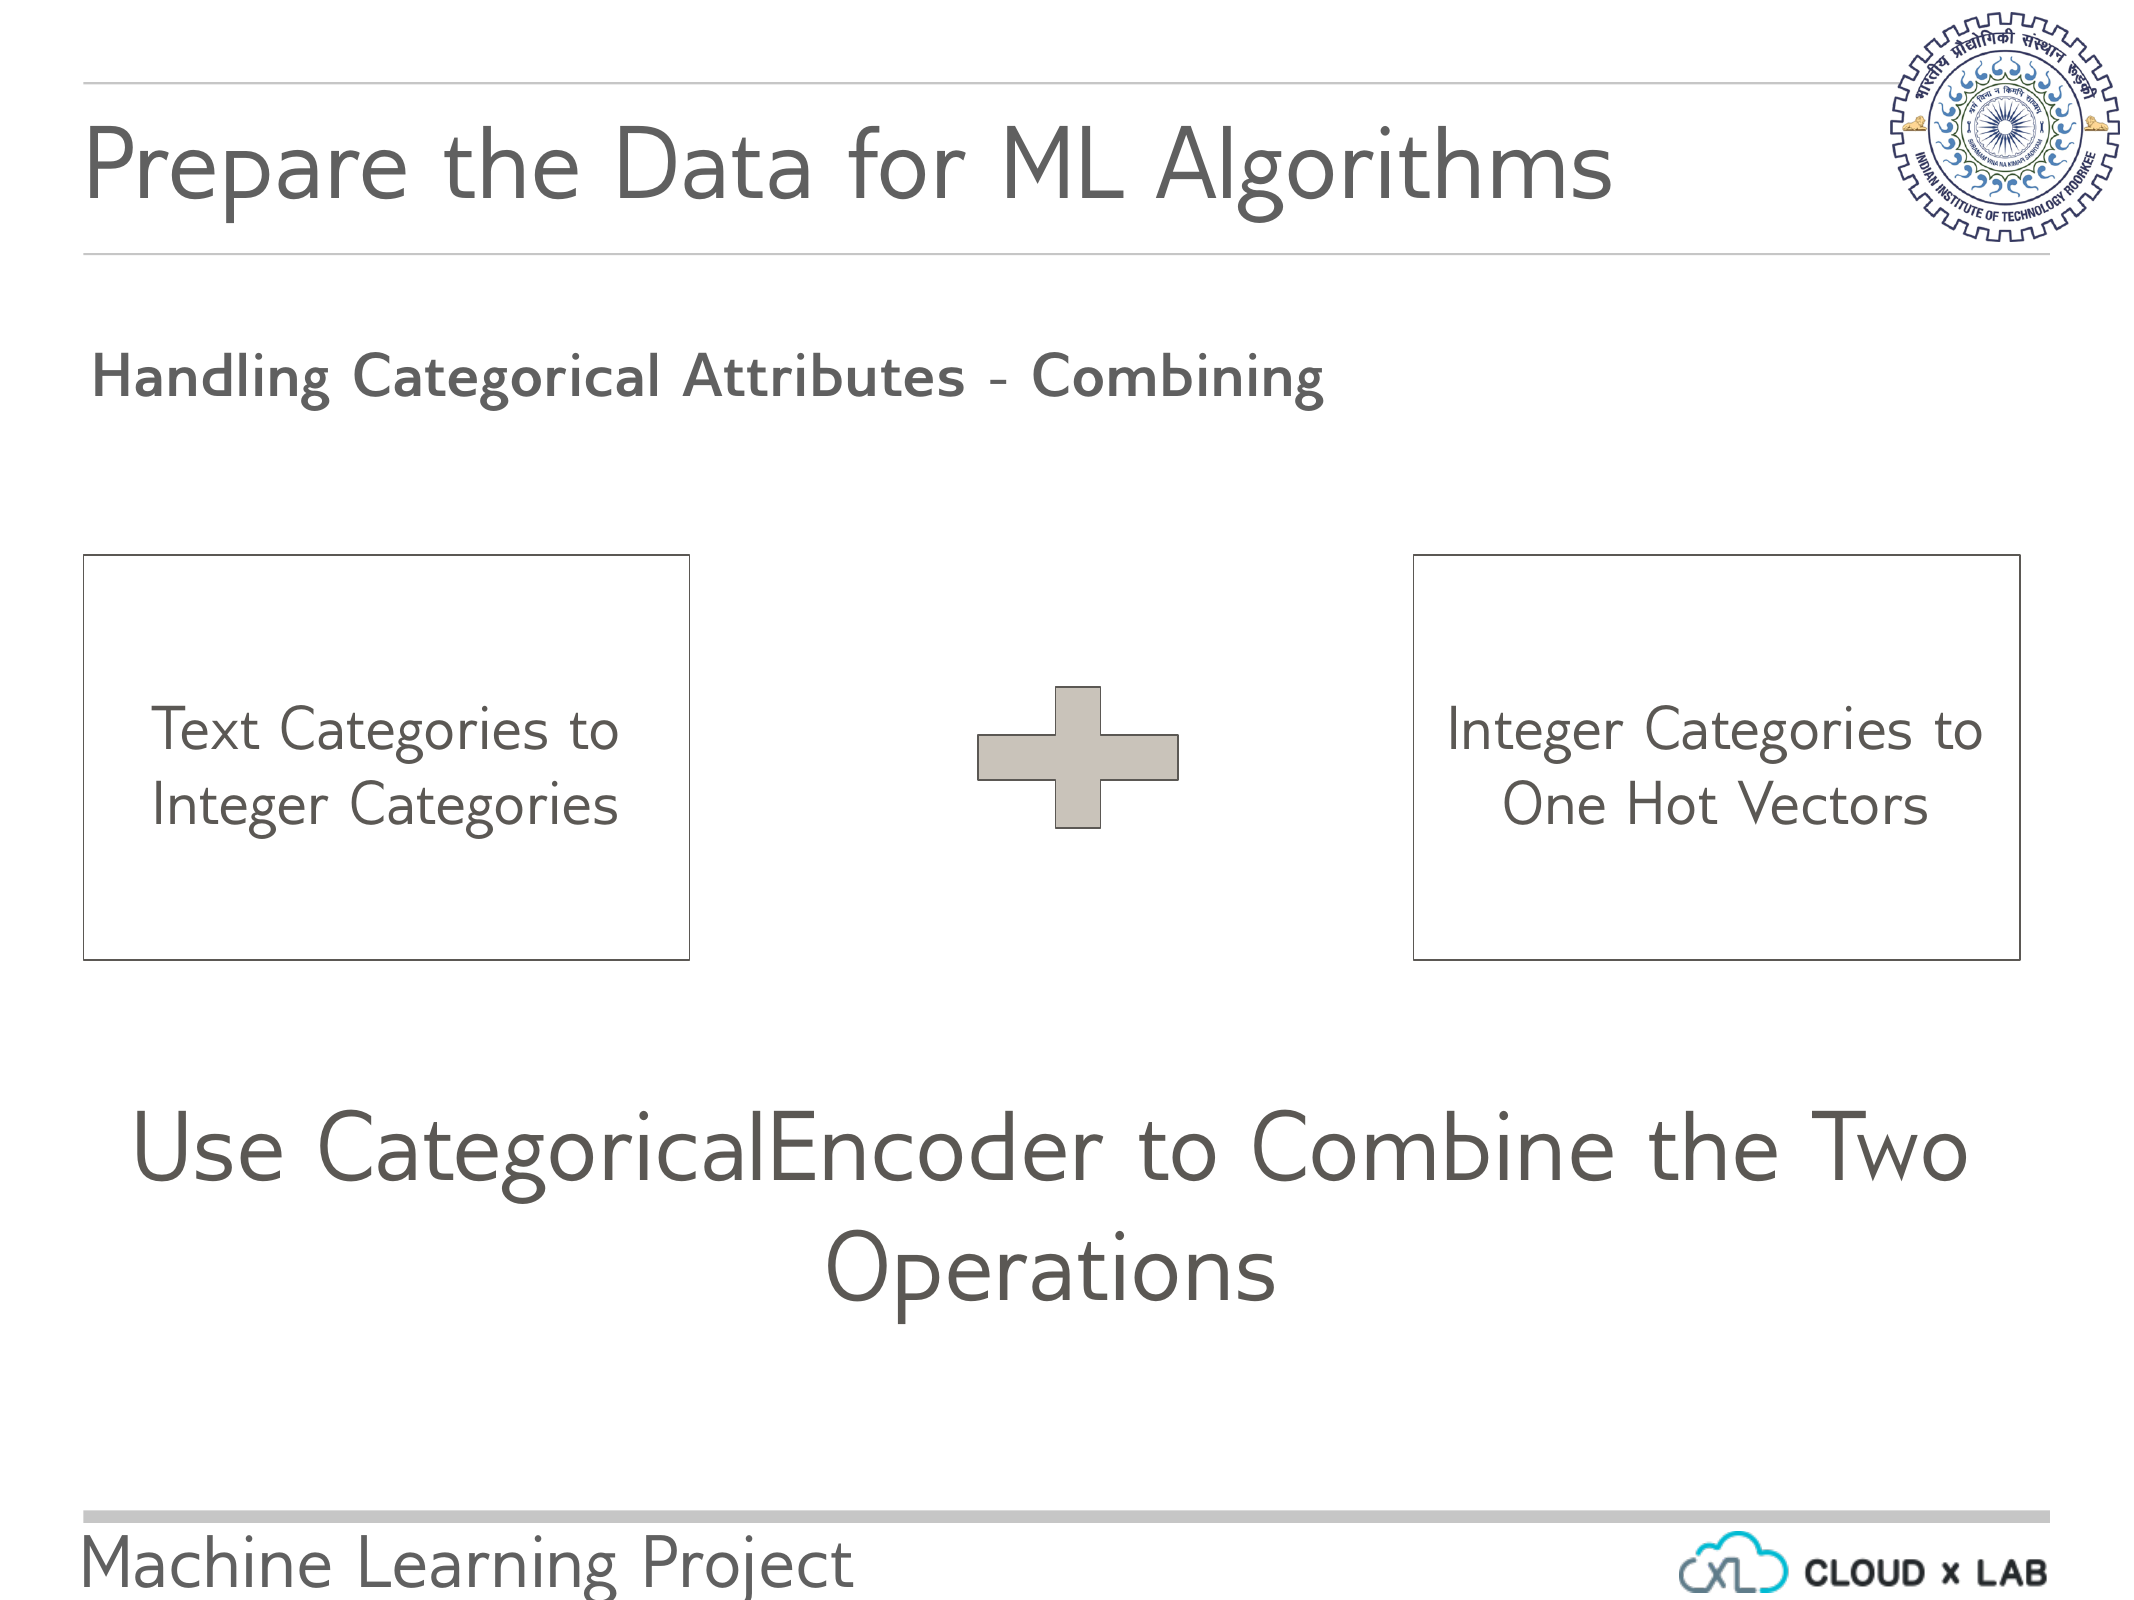

Prepare the Data for ML Algorithms
Handling Categorical Attributes - Combining

Text Categories to Integer Categories
Integer Categories to One Hot Vectors
Use CategoricalEncoder to Combine the Two Operations